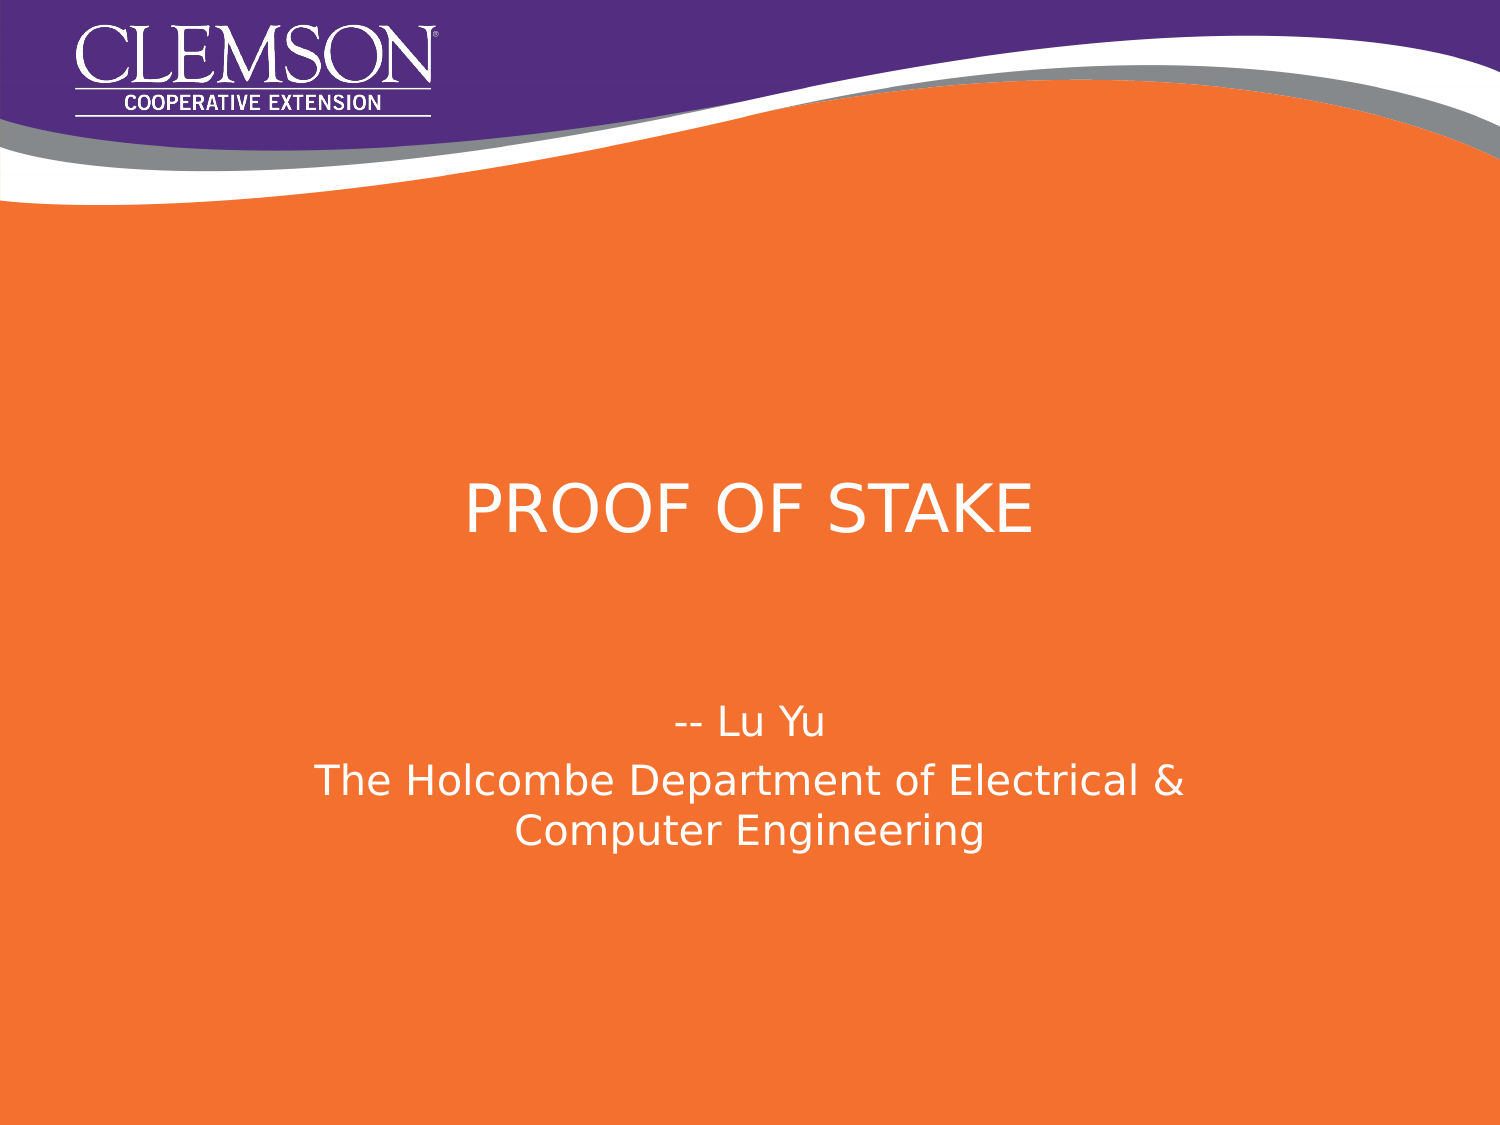

# PROOF OF STAKE
-- Lu Yu
The Holcombe Department of Electrical & Computer Engineering